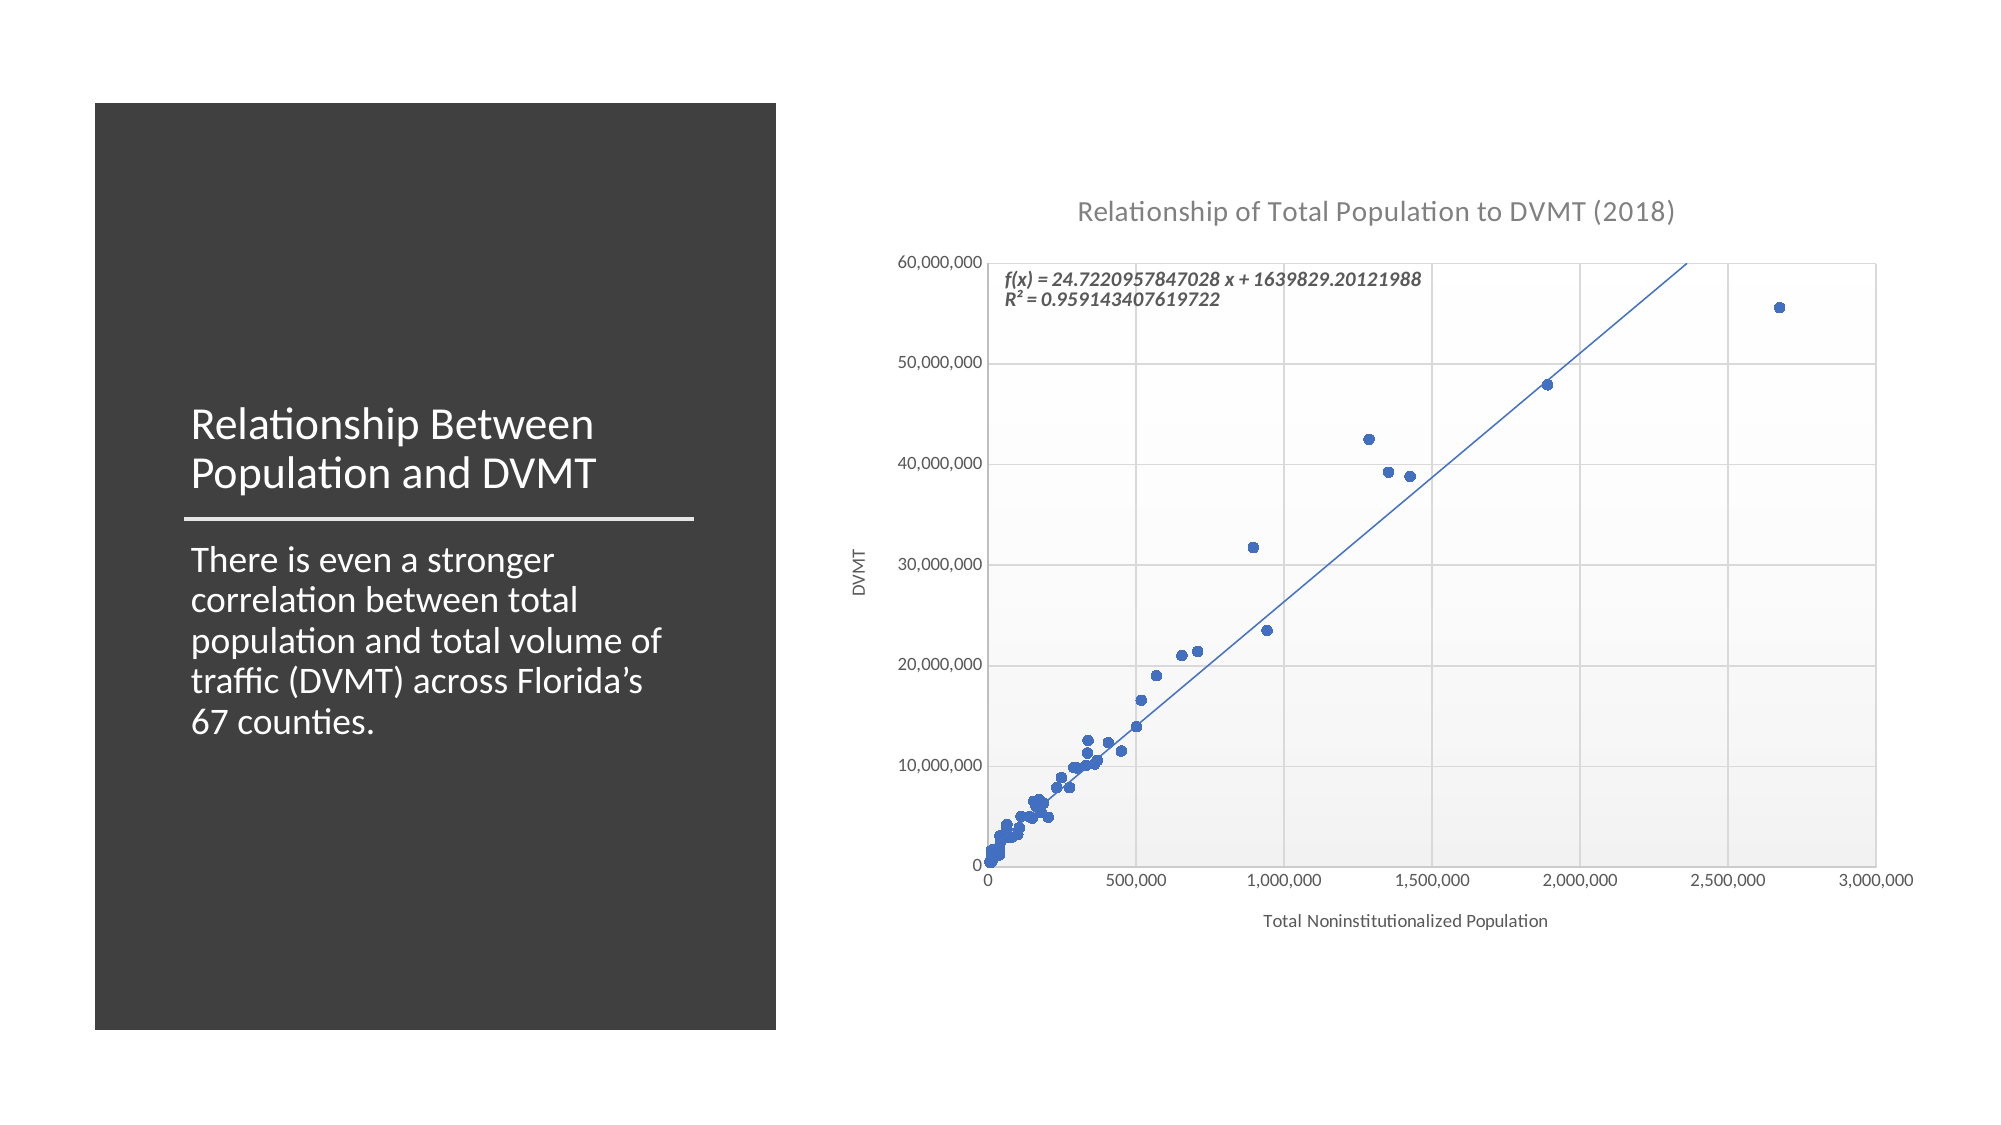

# Relationship Between Population and DVMT

### Chart: Relationship of Total Population to DVMT (2018)

| Category |  |
|---|---|
There is even a stronger correlation between total population and total volume of traffic (DVMT) across Florida’s 67 counties.